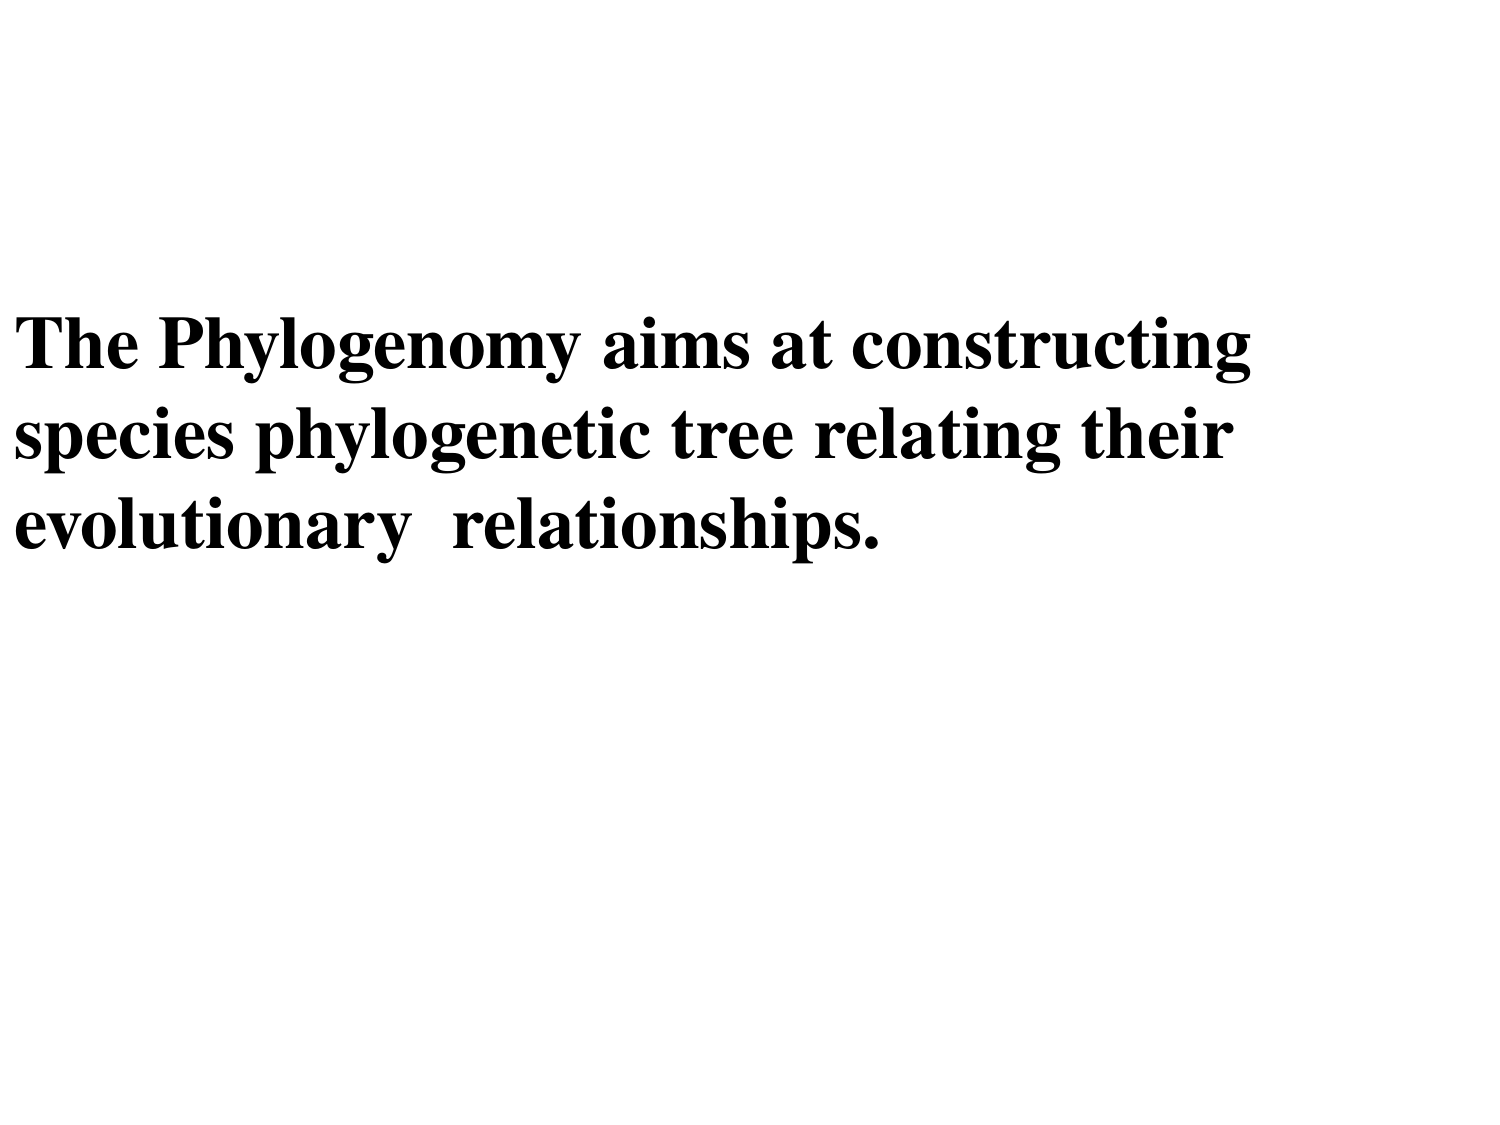

The Phylogenomy aims at constructing species phylogenetic tree relating their evolutionary  relationships.